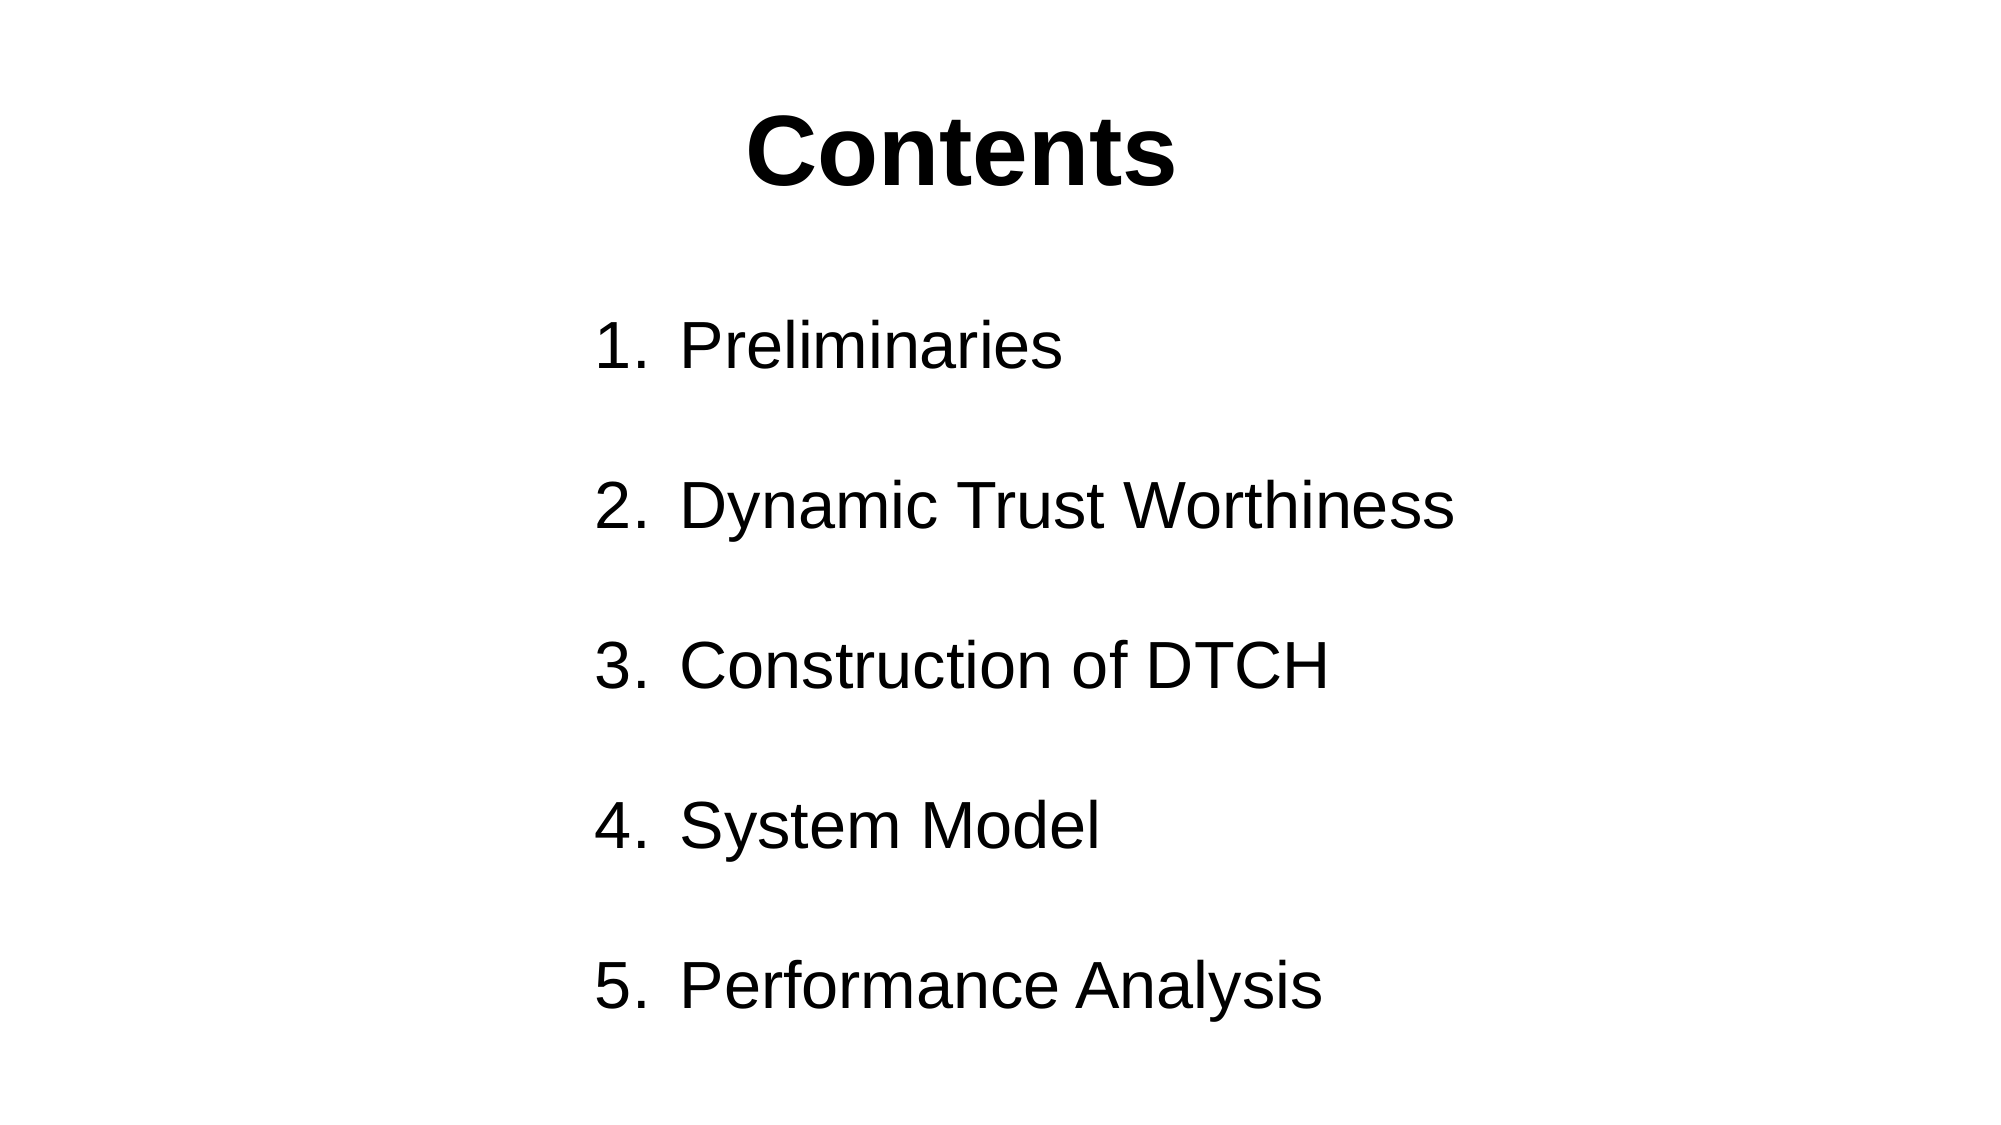

Contents
Preliminaries
Dynamic Trust Worthiness
Construction of DTCH
System Model
Performance Analysis